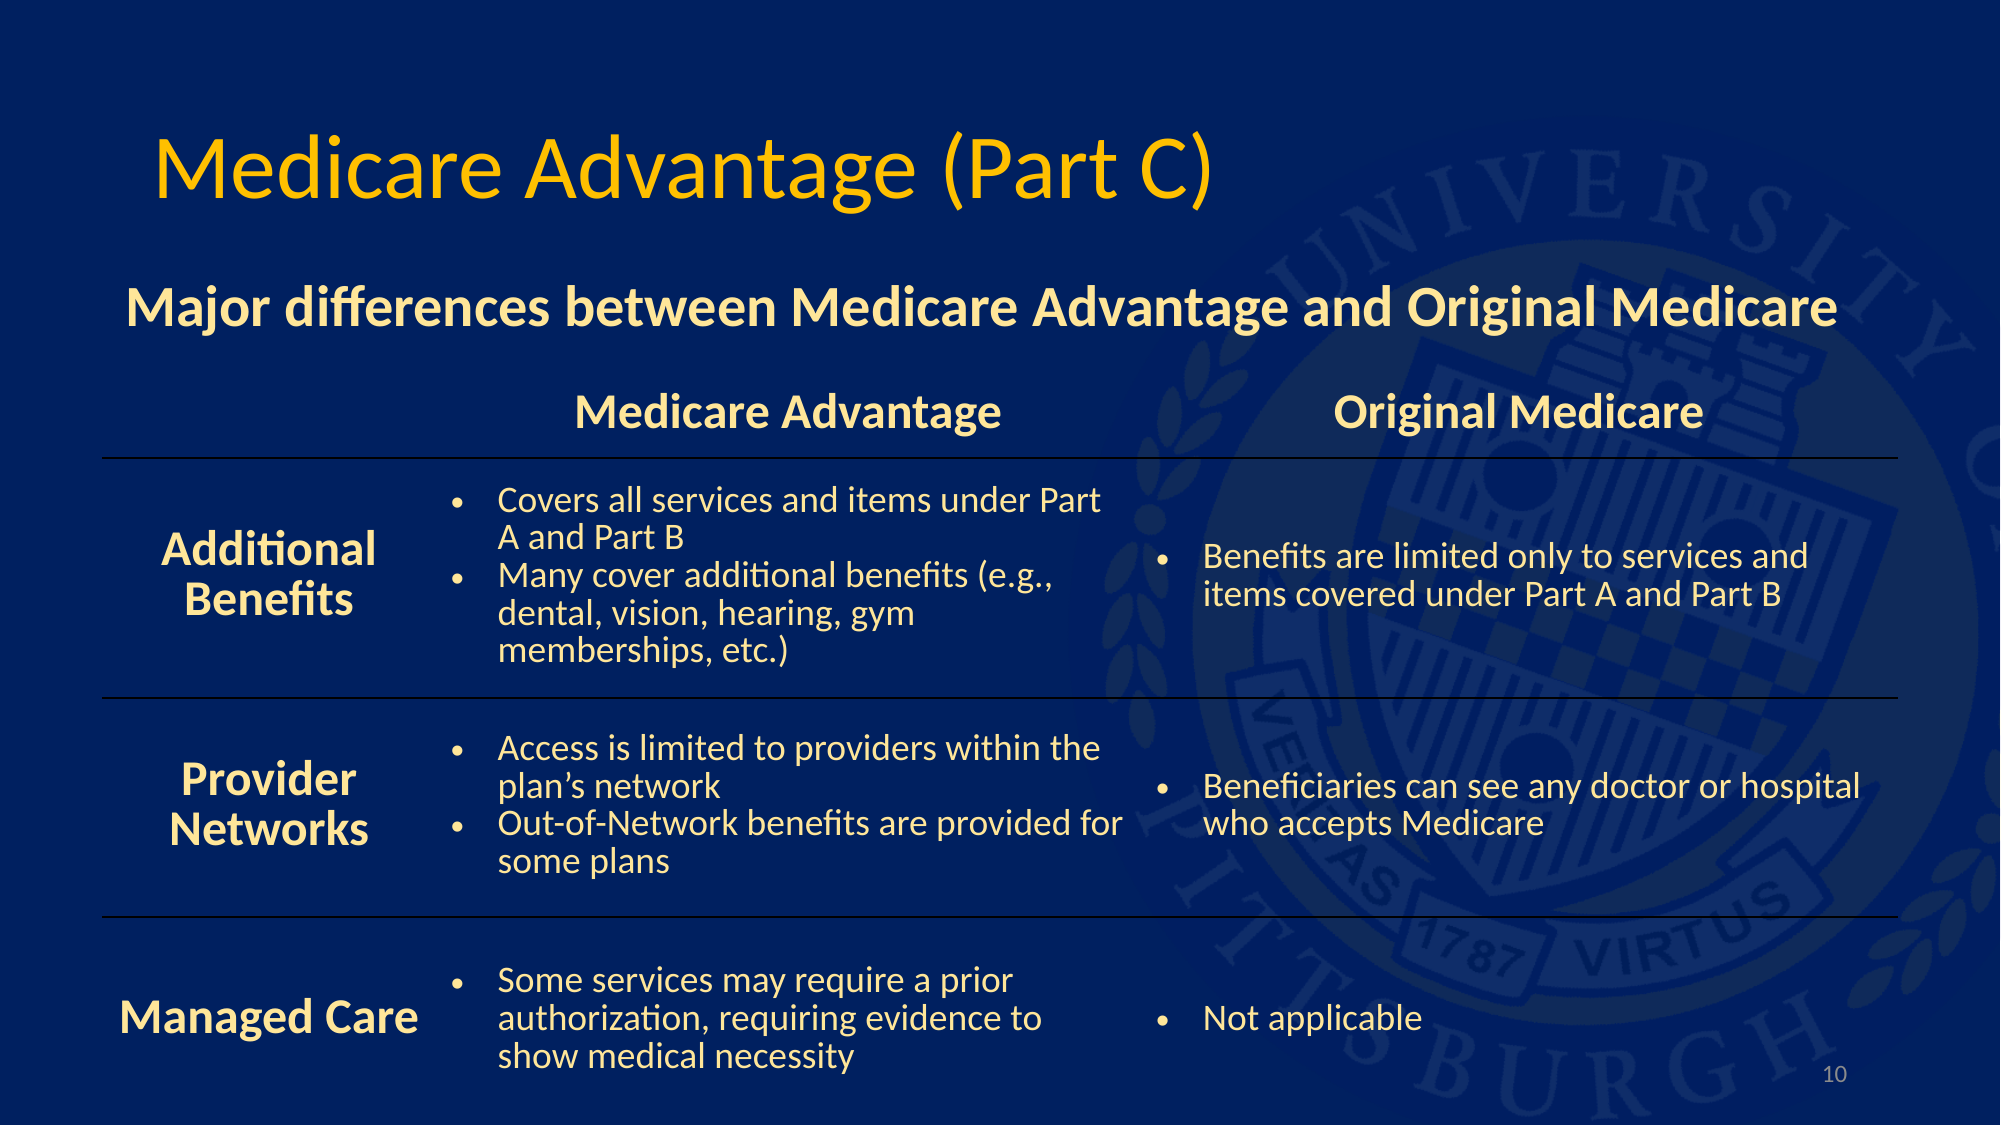

# Medicare Advantage (Part C)
Major differences between Medicare Advantage and Original Medicare
|  | Medicare Advantage | Original Medicare |
| --- | --- | --- |
| Additional Benefits | Covers all services and items under Part A and Part B Many cover additional benefits (e.g., dental, vision, hearing, gym memberships, etc.) | Benefits are limited only to services and items covered under Part A and Part B |
| Provider Networks | Access is limited to providers within the plan’s network Out-of-Network benefits are provided for some plans | Beneficiaries can see any doctor or hospital who accepts Medicare |
| Managed Care | Some services may require a prior authorization, requiring evidence to show medical necessity | Not applicable |
10